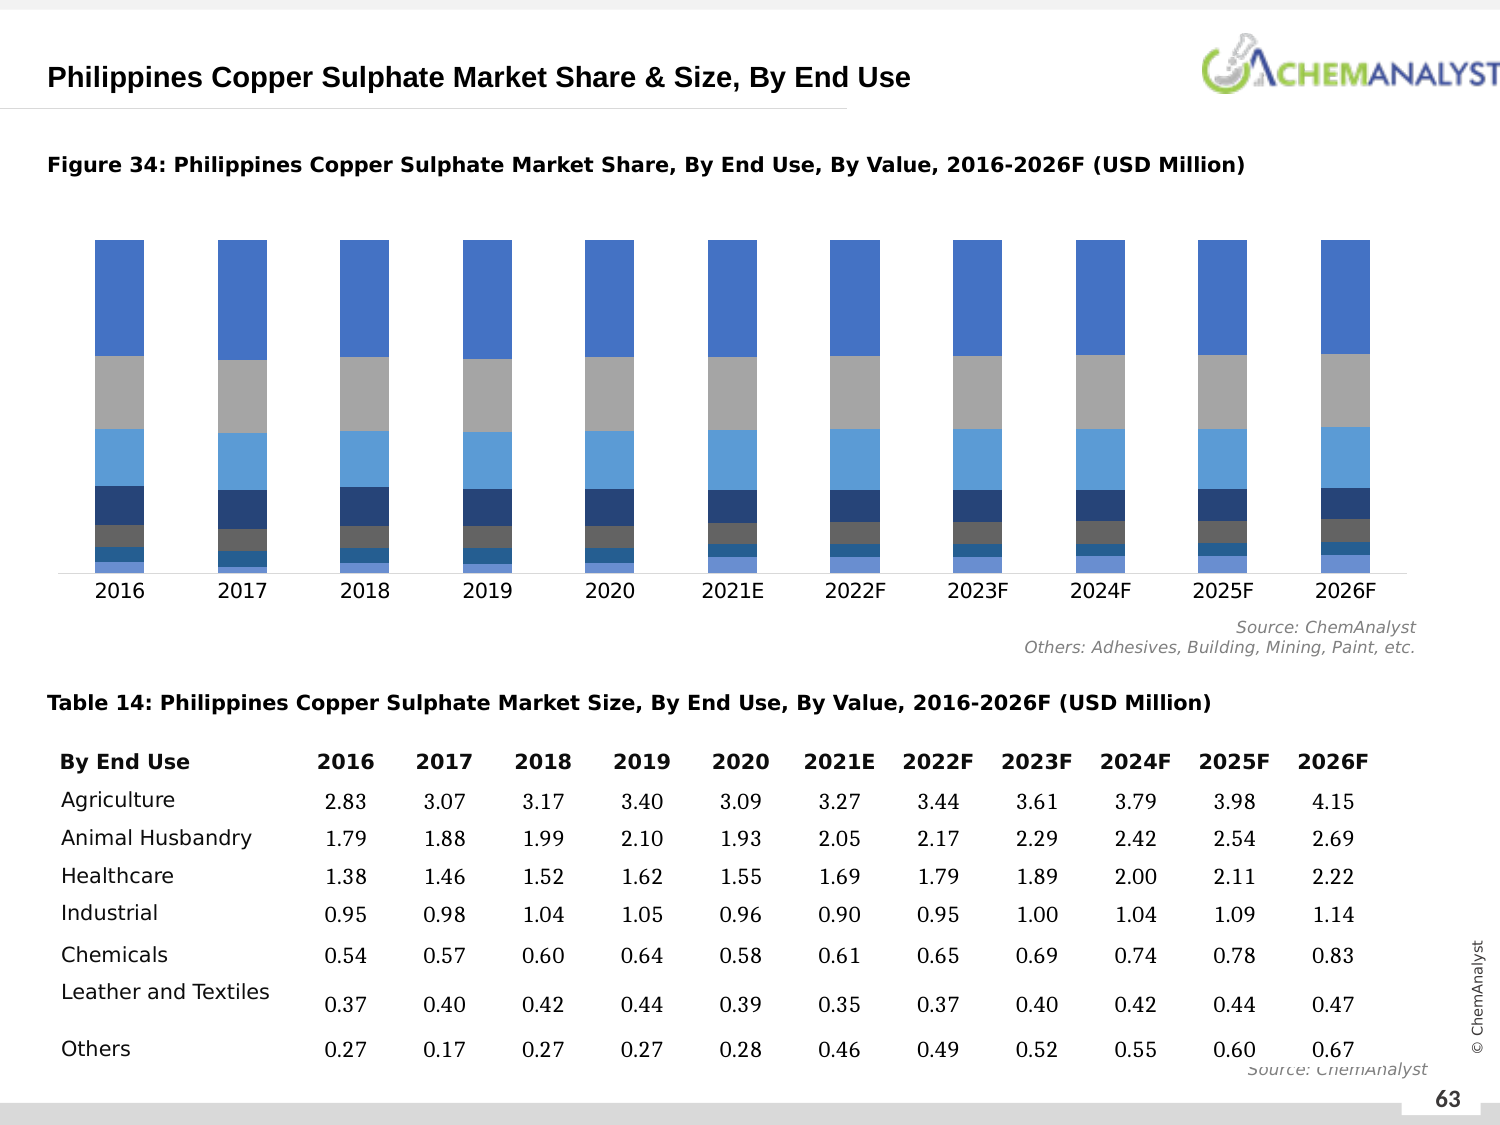

Philippines Copper Sulphate Market Share & Size, By End Use
Figure 34: Philippines Copper Sulphate Market Share, By End Use, By Value, 2016-2026F (USD Million)

### Chart

| Category | Others | Leather and Textiles | Chemicals | Industrial | Healthcare | Animal Husbandry | Agriculture |
|---|---|---|---|---|---|---|---|
| 2016 | 0.0335 | 0.0453 | 0.0664 | 0.1171 | 0.1696 | 0.2202 | 0.3479 |
| 2017 | 0.0203 | 0.0472 | 0.0667 | 0.1149 | 0.1711 | 0.2204 | 0.3594 |
| 2018 | 0.0296 | 0.0463 | 0.0671 | 0.1152 | 0.1689 | 0.2207 | 0.3522 |
| 2019 | 0.0288 | 0.0462 | 0.0674 | 0.1102 | 0.1698 | 0.2209 | 0.3567 |
| 2020 | 0.0321 | 0.0441 | 0.0663 | 0.1094 | 0.1762 | 0.2198 | 0.3521 |
| 2021E | 0.049 | 0.0379 | 0.0652 | 0.0964 | 0.1816 | 0.2194 | 0.3505 |
| 2022F | 0.0497 | 0.0379 | 0.0661 | 0.0961 | 0.1817 | 0.2197 | 0.3488 |
| 2023F | 0.05 | 0.0381 | 0.0668 | 0.0958 | 0.1821 | 0.2201 | 0.3471 |
| 2024F | 0.0506 | 0.0382 | 0.0673 | 0.0952 | 0.1824 | 0.2203 | 0.346 |
| 2025F | 0.0517 | 0.0383 | 0.0677 | 0.0941 | 0.1825 | 0.2205 | 0.3452 |
| 2026F | 0.0551 | 0.0384 | 0.0682 | 0.0937 | 0.1827 | 0.2207 | 0.3412 |
Source: ChemAnalyst
Others: Adhesives, Building, Mining, Paint, etc.
Table 14: Philippines Copper Sulphate Market Size, By End Use, By Value, 2016-2026F (USD Million)
| By End Use | 2016 | 2017 | 2018 | 2019 | 2020 | 2021E | 2022F | 2023F | 2024F | 2025F | 2026F |
| --- | --- | --- | --- | --- | --- | --- | --- | --- | --- | --- | --- |
| Agriculture | 2.83 | 3.07 | 3.17 | 3.40 | 3.09 | 3.27 | 3.44 | 3.61 | 3.79 | 3.98 | 4.15 |
| Animal Husbandry | 1.79 | 1.88 | 1.99 | 2.10 | 1.93 | 2.05 | 2.17 | 2.29 | 2.42 | 2.54 | 2.69 |
| Healthcare | 1.38 | 1.46 | 1.52 | 1.62 | 1.55 | 1.69 | 1.79 | 1.89 | 2.00 | 2.11 | 2.22 |
| Industrial | 0.95 | 0.98 | 1.04 | 1.05 | 0.96 | 0.90 | 0.95 | 1.00 | 1.04 | 1.09 | 1.14 |
| Chemicals | 0.54 | 0.57 | 0.60 | 0.64 | 0.58 | 0.61 | 0.65 | 0.69 | 0.74 | 0.78 | 0.83 |
| Leather and Textiles | 0.37 | 0.40 | 0.42 | 0.44 | 0.39 | 0.35 | 0.37 | 0.40 | 0.42 | 0.44 | 0.47 |
| Others | 0.27 | 0.17 | 0.27 | 0.27 | 0.28 | 0.46 | 0.49 | 0.52 | 0.55 | 0.60 | 0.67 |
Source: ChemAnalyst